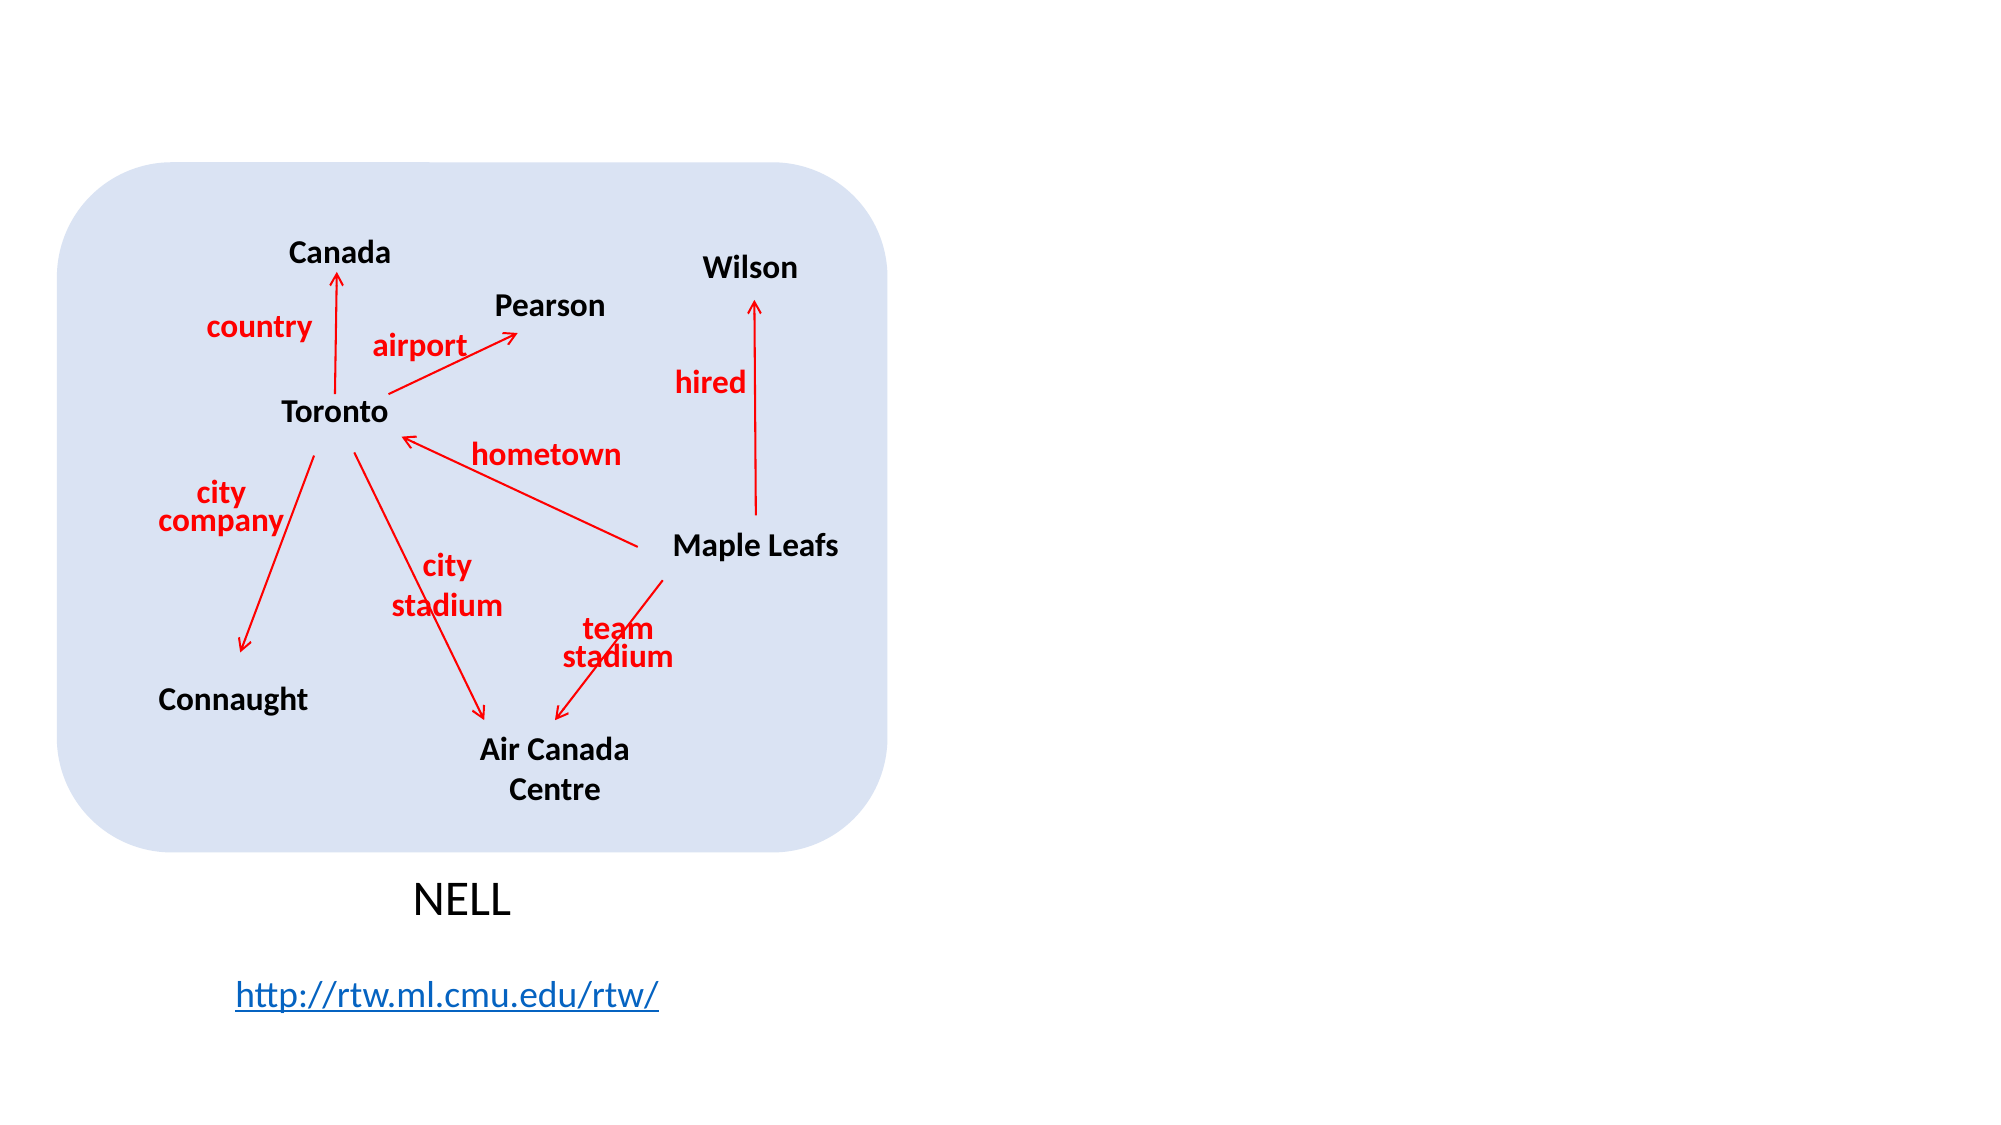

Canada
Wilson
Pearson
country
airport
hired
Toronto
hometown
city company
Maple Leafs
city stadium
team stadium
Connaught
Air Canada Centre
NELL
http://rtw.ml.cmu.edu/rtw/